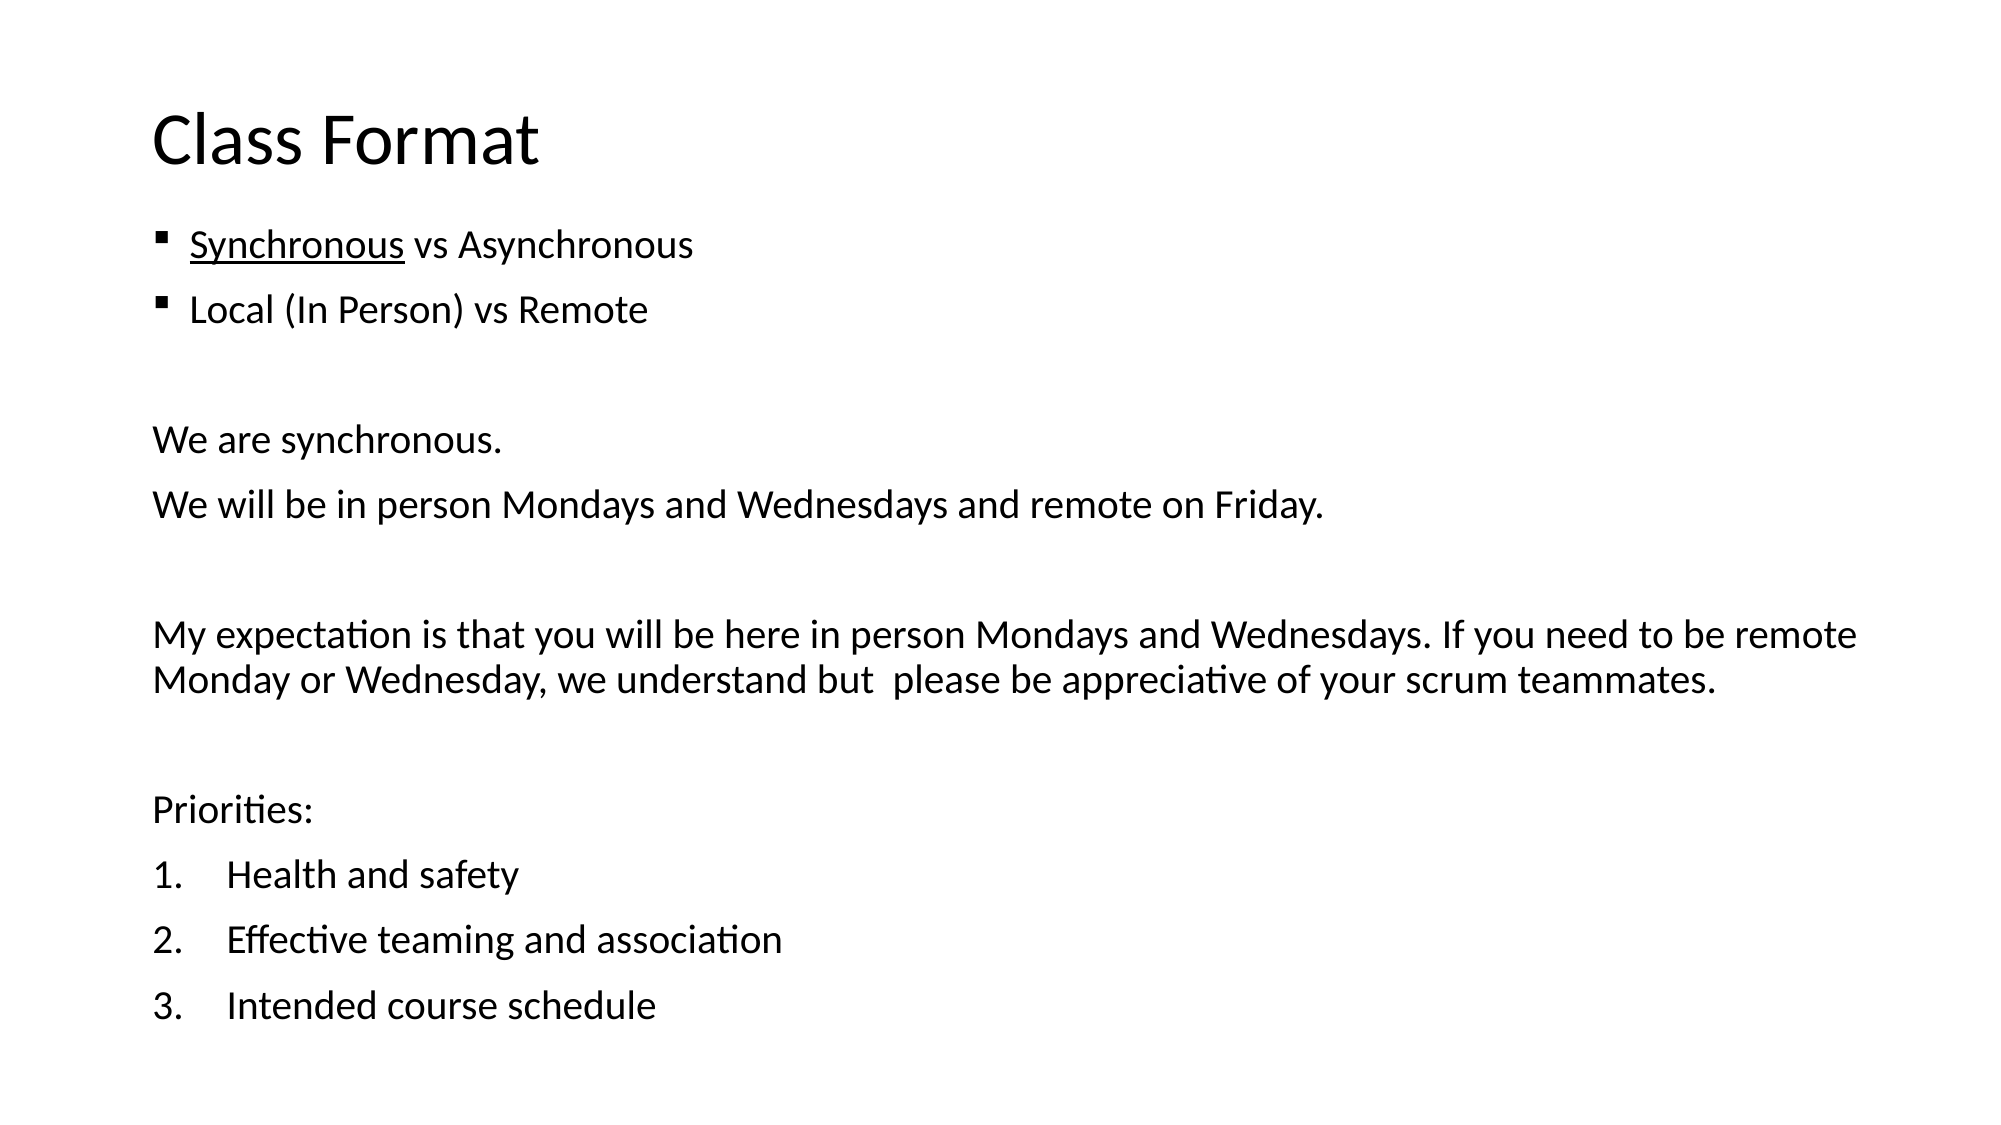

# Class Format
Synchronous vs Asynchronous
Local (In Person) vs Remote

We are synchronous.
We will be in person Mondays and Wednesdays and remote on Friday.

My expectation is that you will be here in person Mondays and Wednesdays. If you need to be remote Monday or Wednesday, we understand but  please be appreciative of your scrum teammates.

Priorities:
Health and safety
Effective teaming and association
Intended course schedule